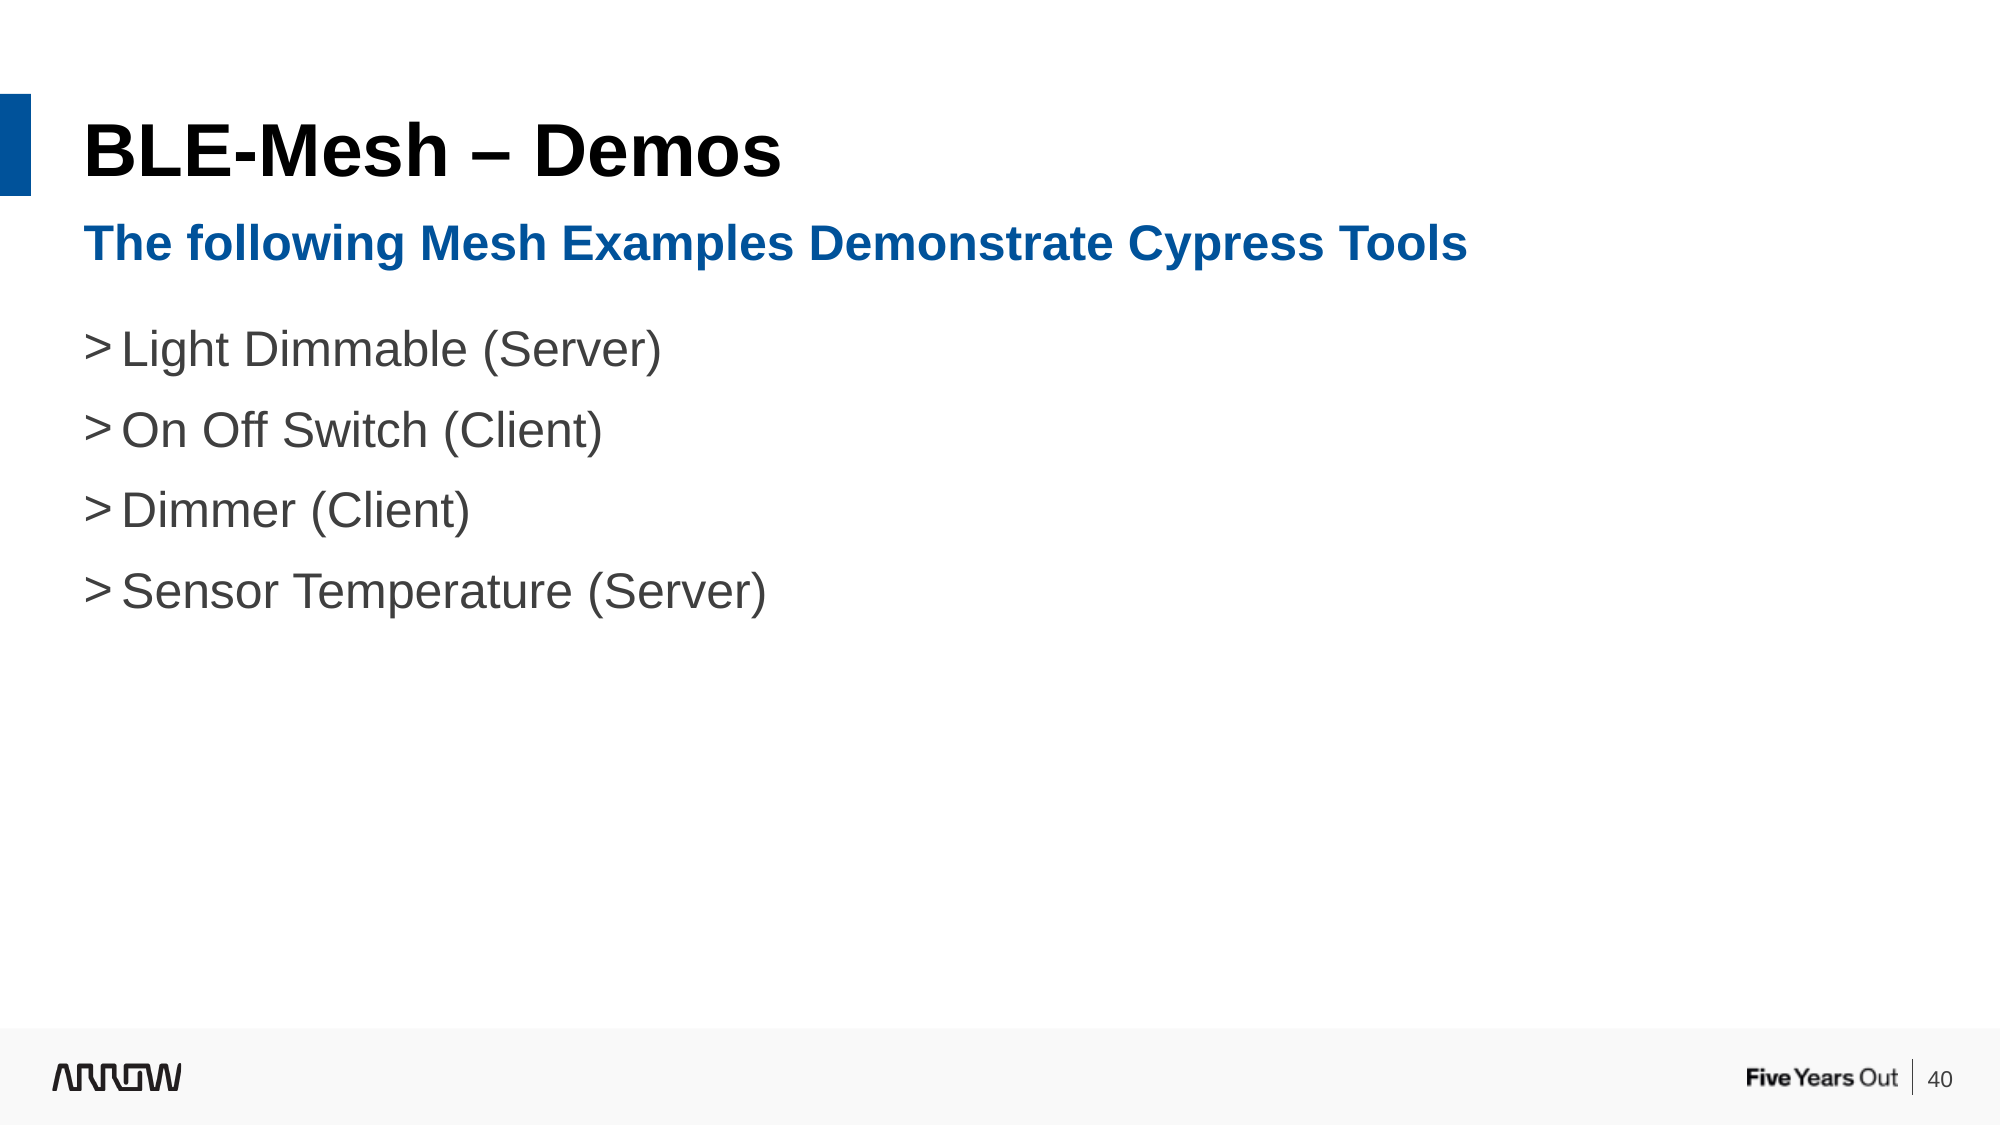

BLE-Mesh – Demos
The following Mesh Examples Demonstrate Cypress Tools
Light Dimmable (Server)
On Off Switch (Client)
Dimmer (Client)
Sensor Temperature (Server)